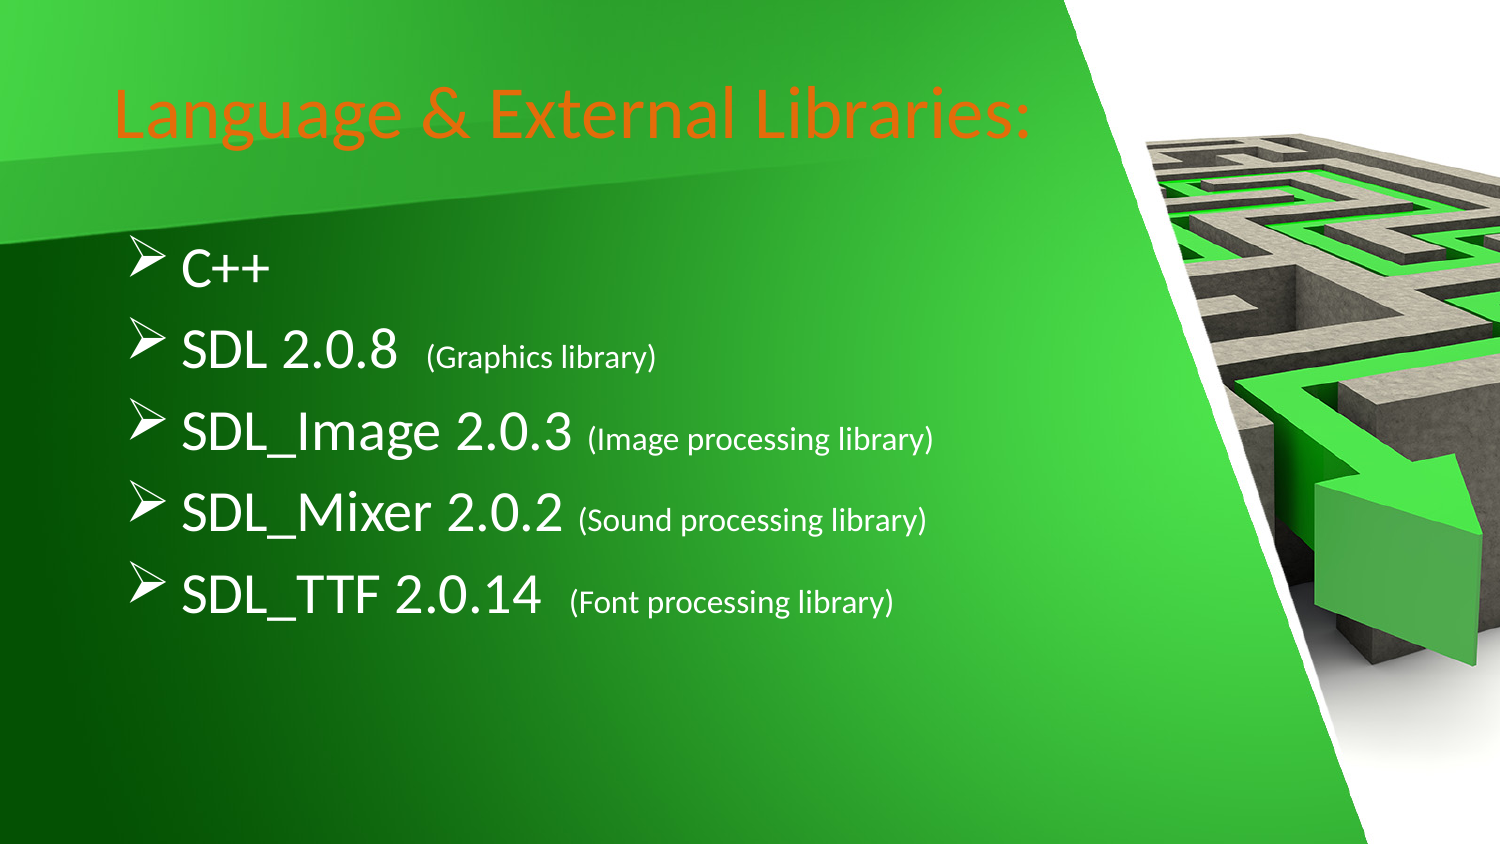

# Language & External Libraries:
C++
SDL 2.0.8  (Graphics library)
SDL_Image 2.0.3 (Image processing library)
SDL_Mixer 2.0.2 (Sound processing library)
SDL_TTF 2.0.14  (Font processing library)